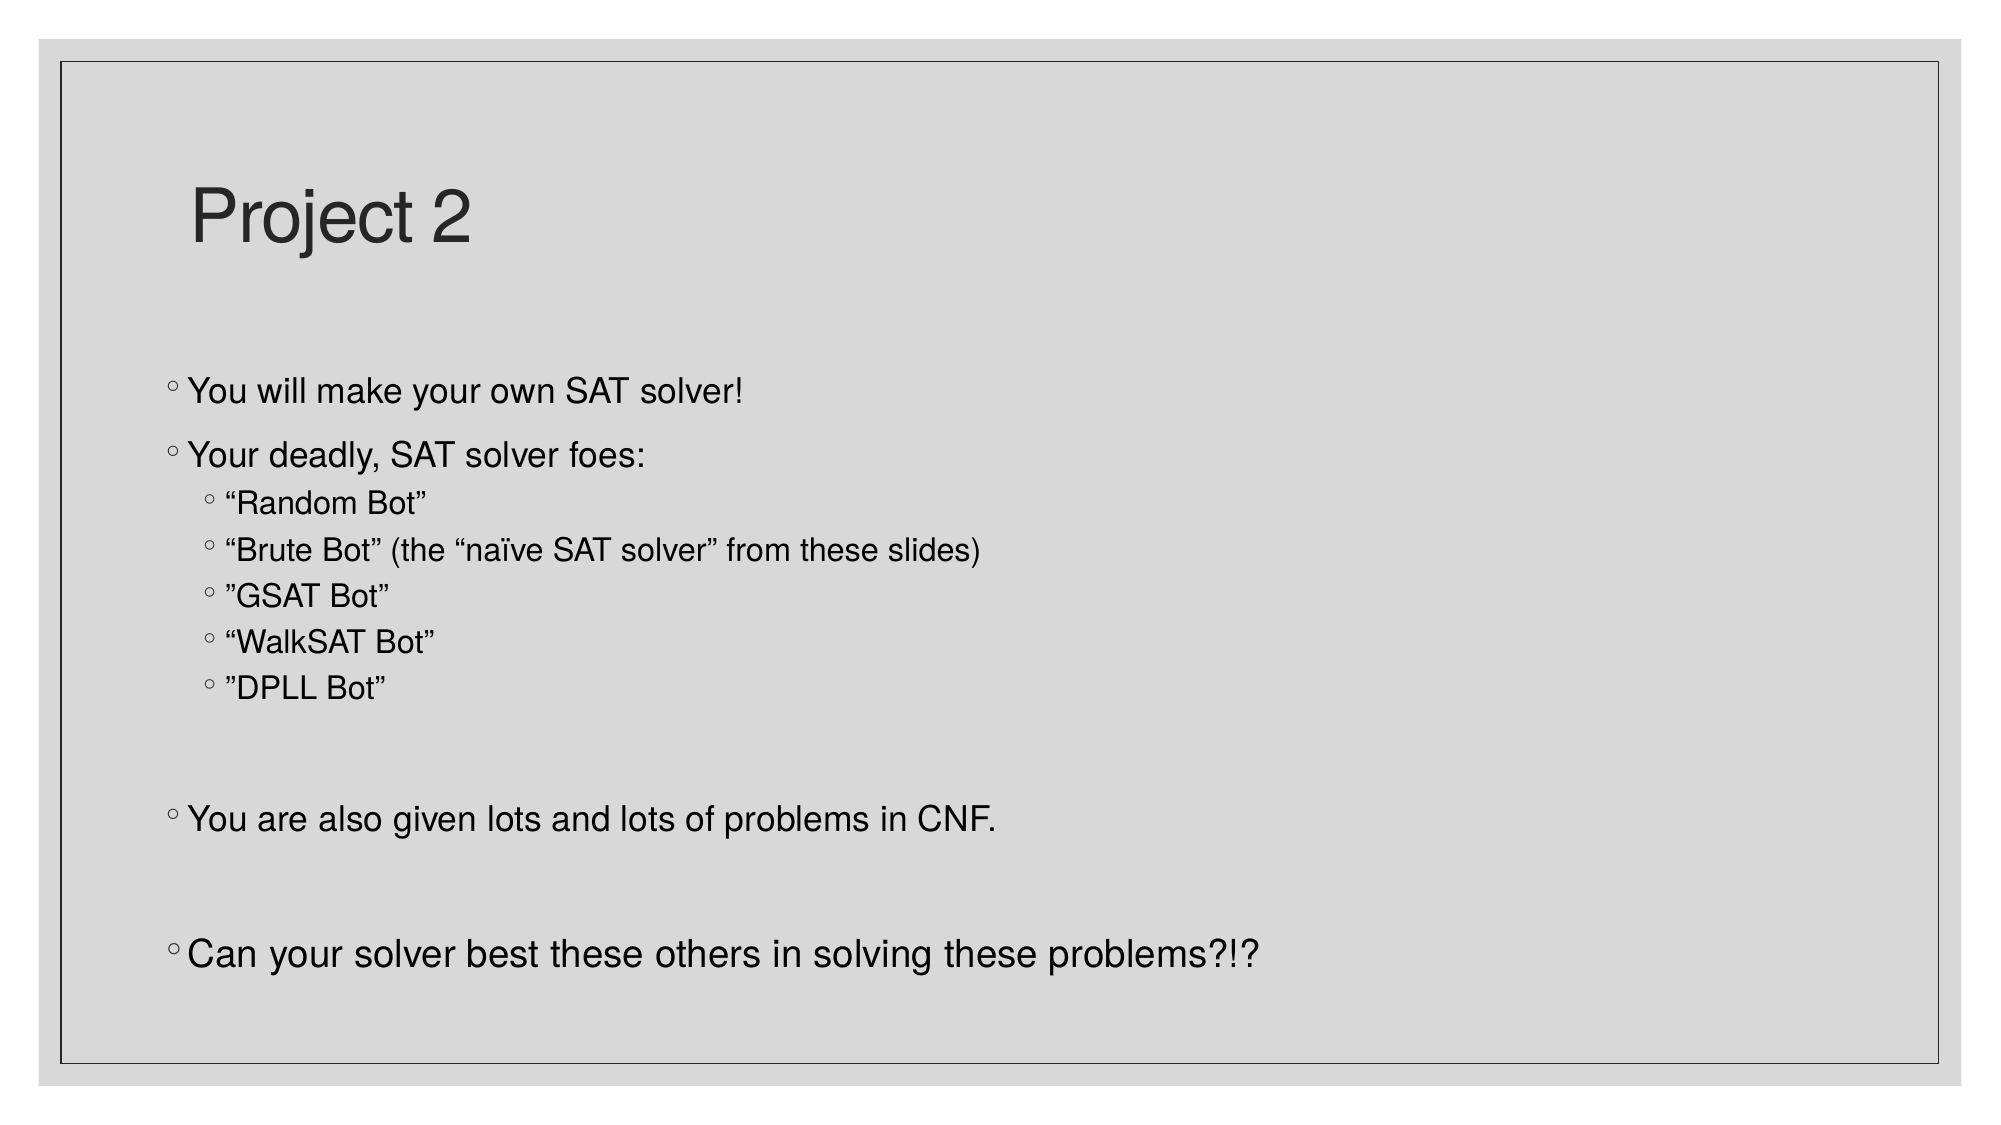

# Project 2
You will make your own SAT solver!
Your deadly, SAT solver foes:
“Random Bot”
“Brute Bot” (the “naïve SAT solver” from these slides)
”GSAT Bot”
“WalkSAT Bot”
”DPLL Bot”

You are also given lots and lots of problems in CNF.

Can your solver best these others in solving these problems?!?